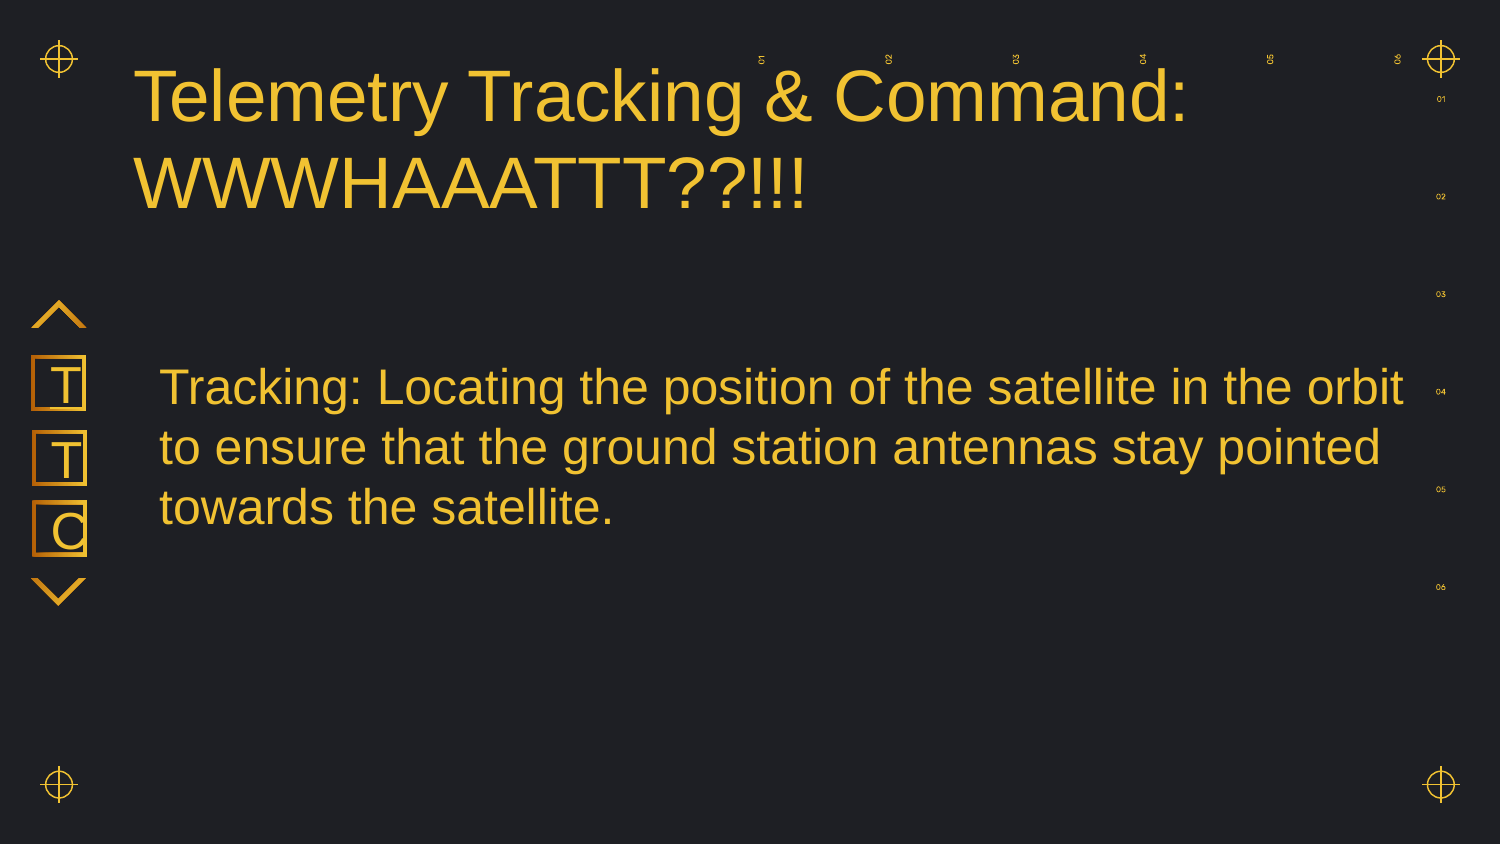

# Telemetry Tracking & Command: WWWHAAATTT??!!!

Tracking: Locating the position of the satellite in the orbit to ensure that the ground station antennas stay pointed towards the satellite.
T
T
C